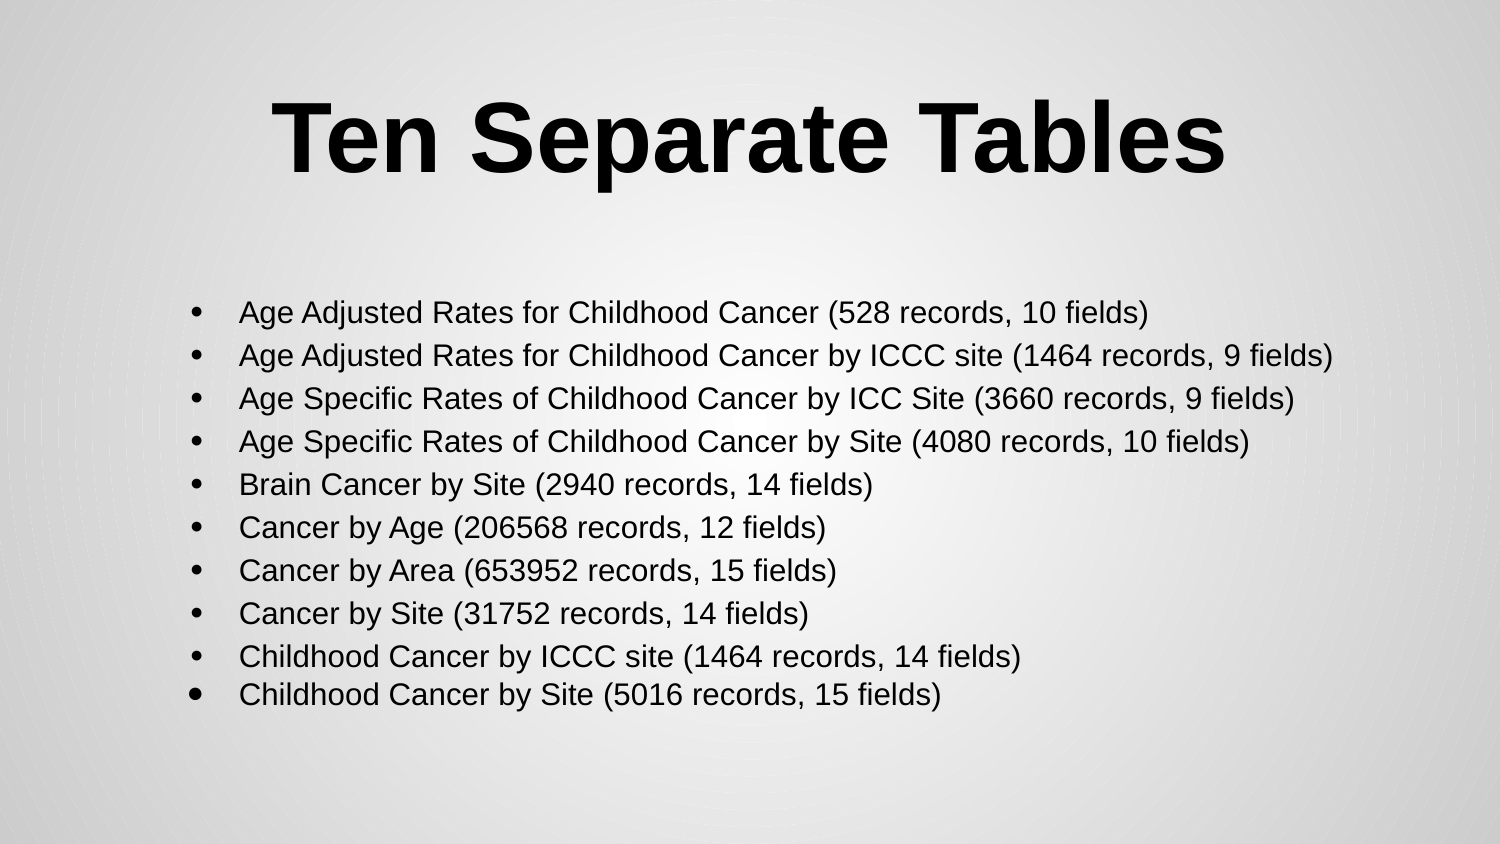

# Ten Separate Tables

Age Adjusted Rates for Childhood Cancer (528 records, 10 fields)
Age Adjusted Rates for Childhood Cancer by ICCC site (1464 records, 9 fields)
Age Specific Rates of Childhood Cancer by ICC Site (3660 records, 9 fields)
Age Specific Rates of Childhood Cancer by Site (4080 records, 10 fields)
Brain Cancer by Site (2940 records, 14 fields)
Cancer by Age (206568 records, 12 fields)
Cancer by Area (653952 records, 15 fields)
Cancer by Site (31752 records, 14 fields)
Childhood Cancer by ICCC site (1464 records, 14 fields)
Childhood Cancer by Site (5016 records, 15 fields)